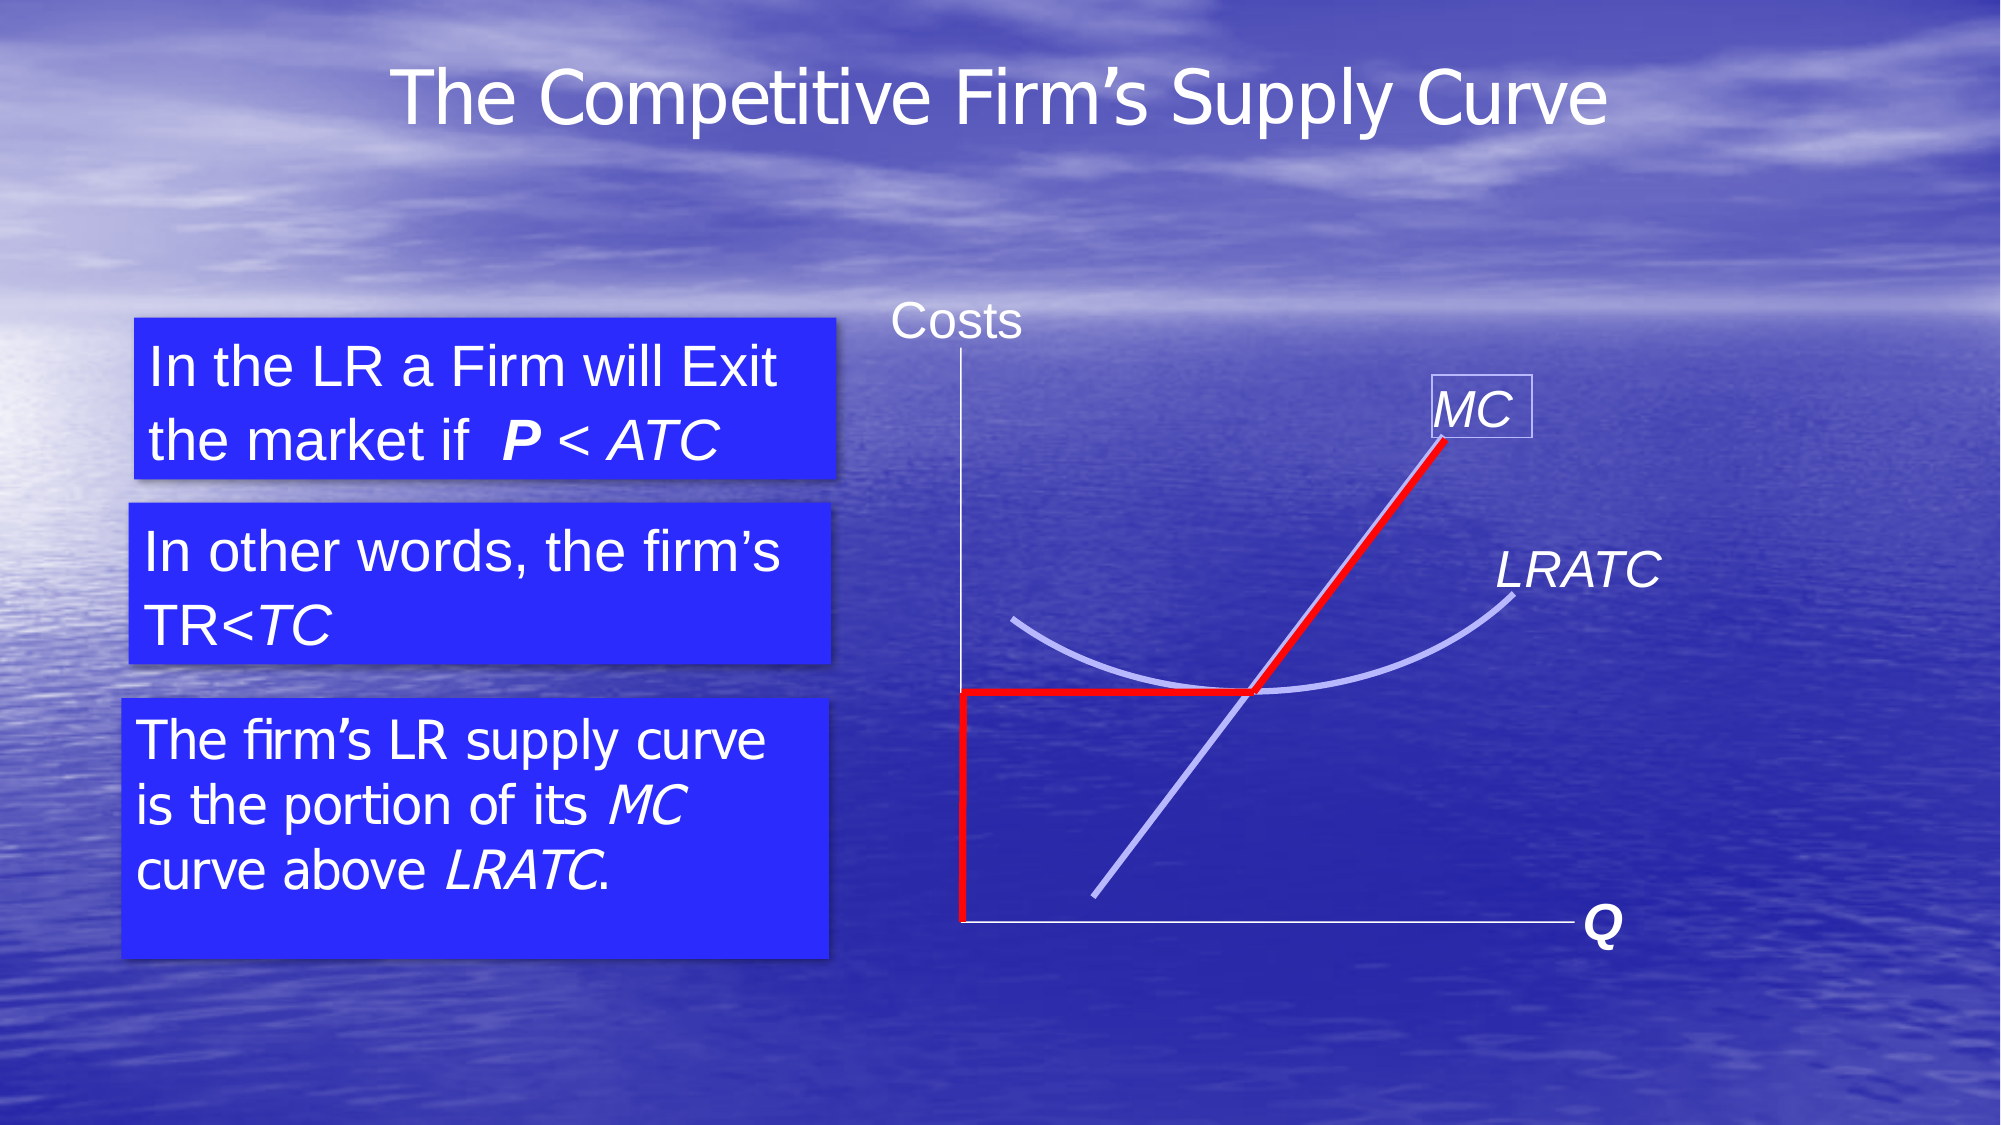

The Competitive Firm’s Supply Curve
0
Costs

Q
In the LR a Firm will Exit the market if  P < ATC
MC

In other words, the firm’s TR<TC
LRATC
The firm’s LR supply curve is the portion of its MC curve above LRATC.